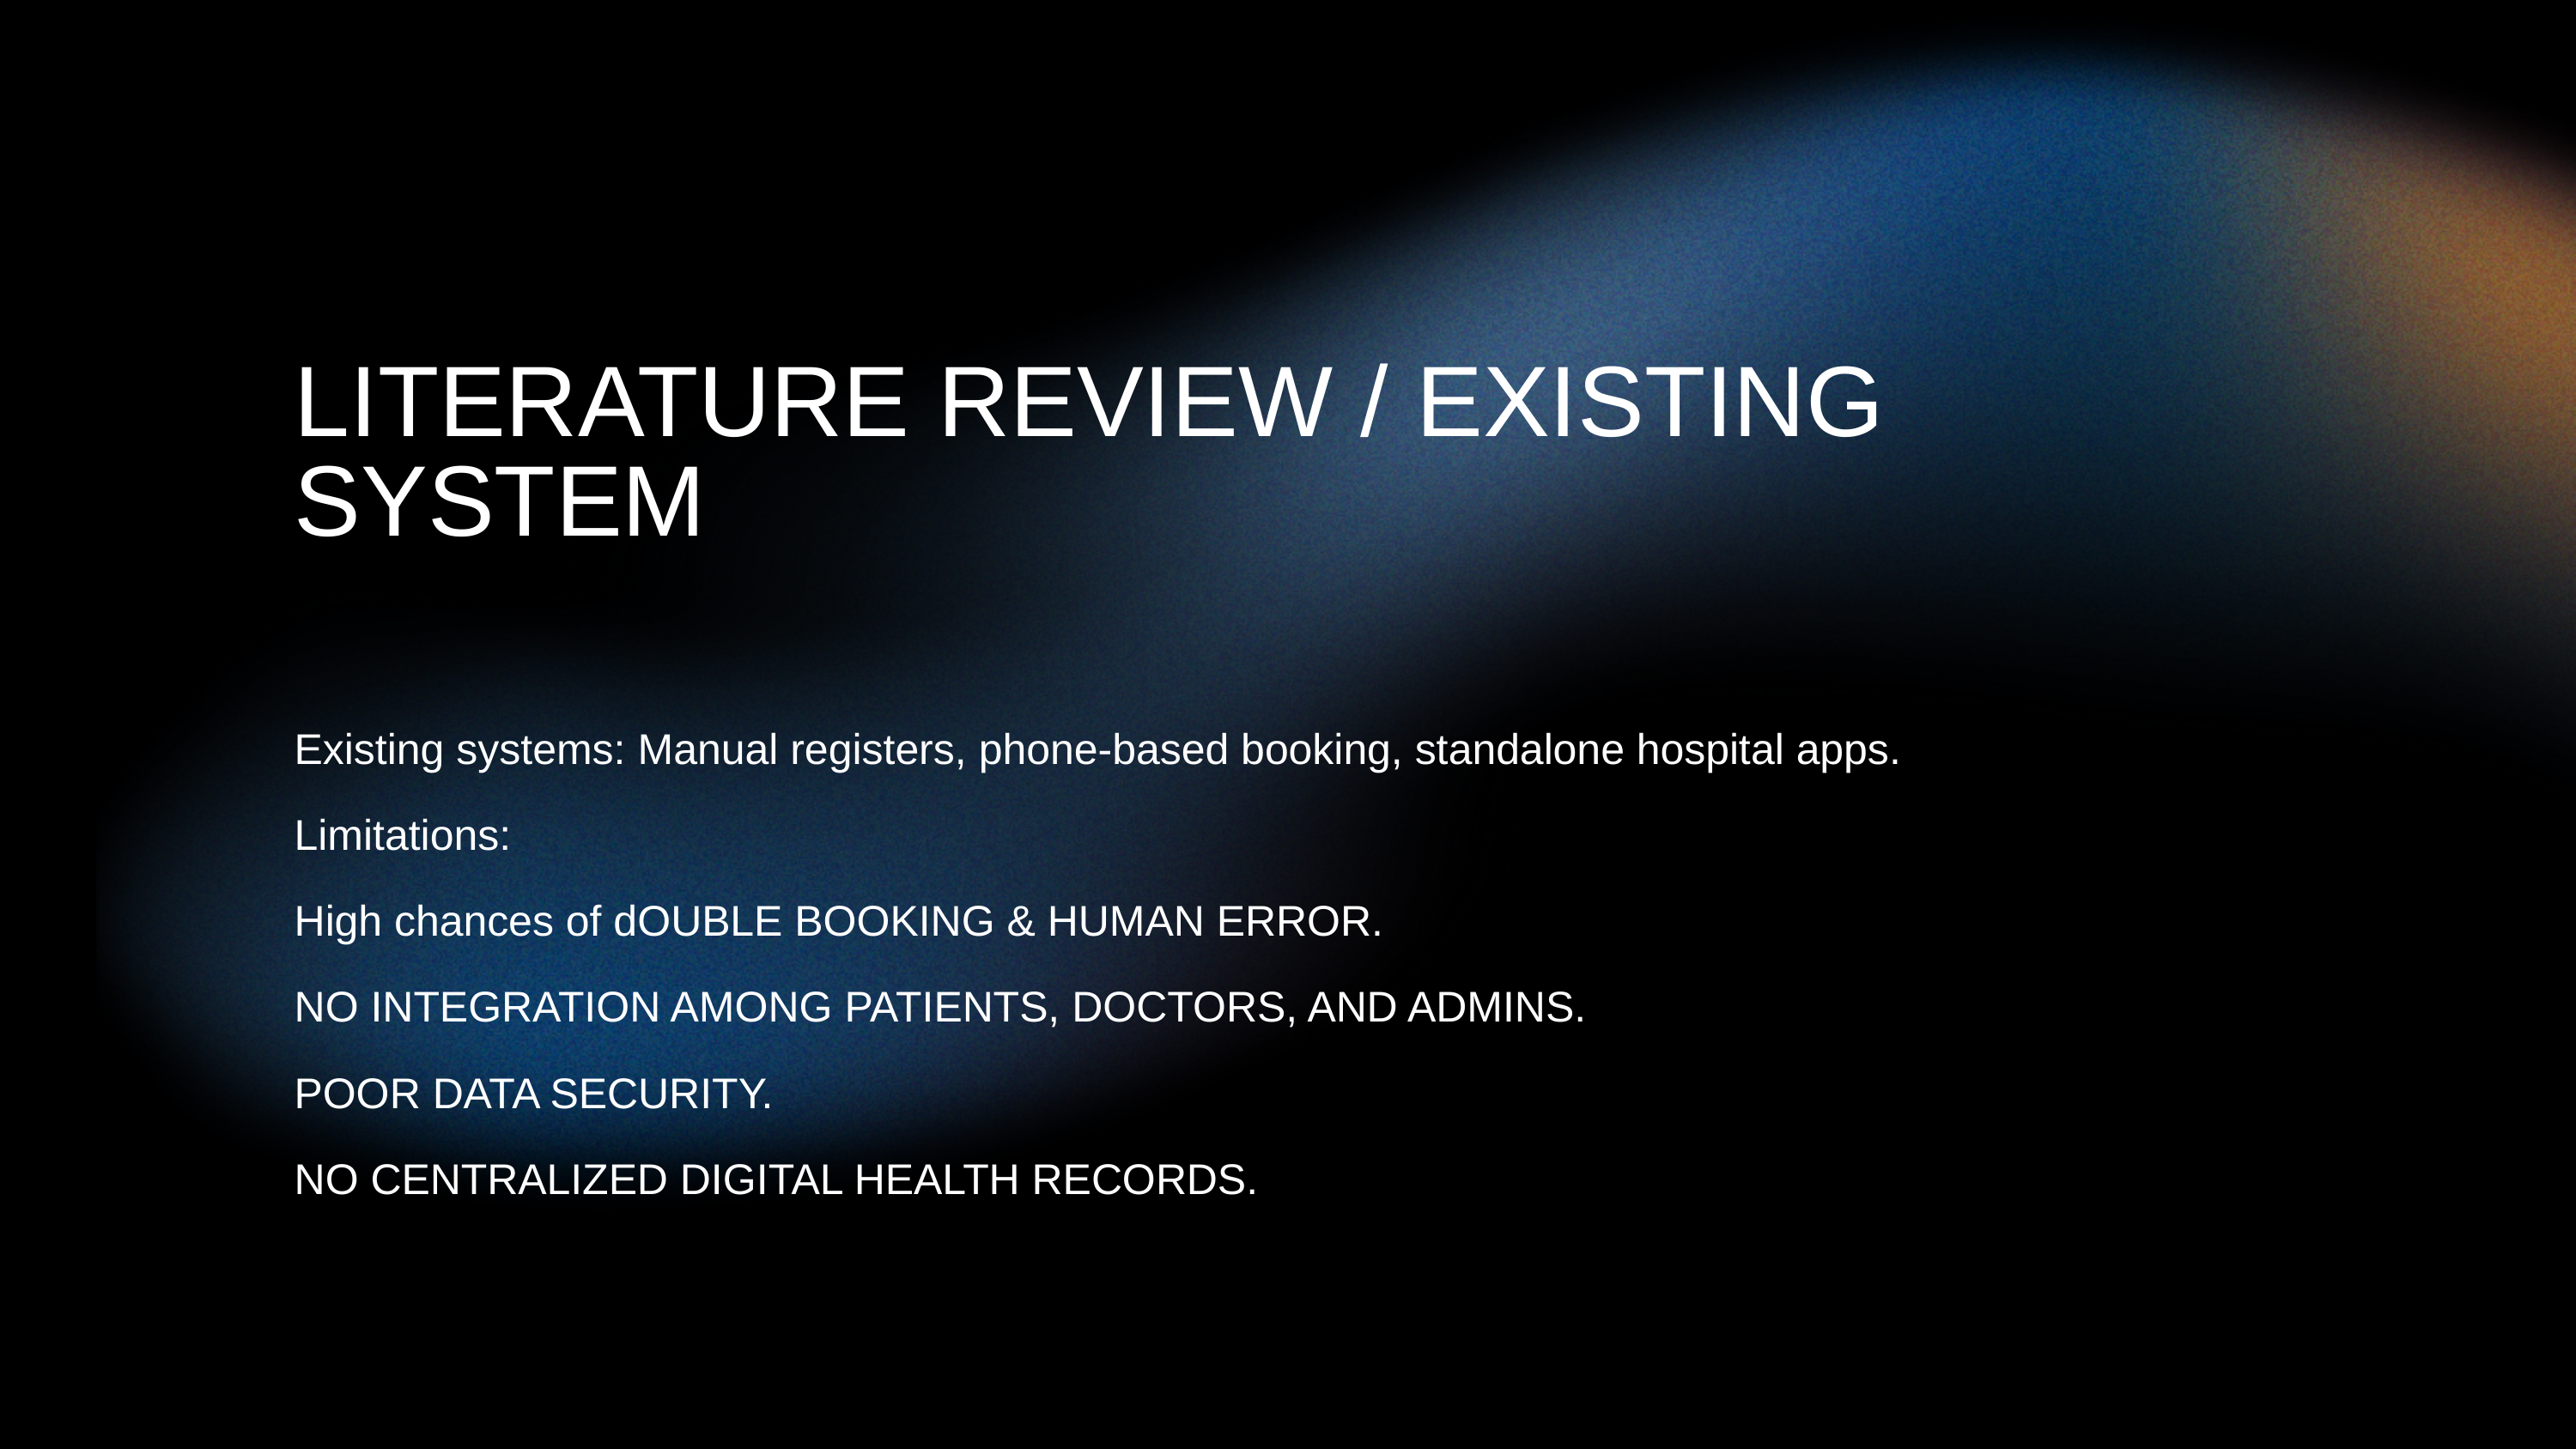

LITERATURE REVIEW / EXISTING SYSTEM

Existing systems: Manual registers, phone-based booking, standalone hospital apps.

Limitations:

High chances of dOUBLE BOOKING & HUMAN ERROR.

NO INTEGRATION AMONG PATIENTS, DOCTORS, AND ADMINS.

POOR DATA SECURITY.

NO CENTRALIZED DIGITAL HEALTH RECORDS.